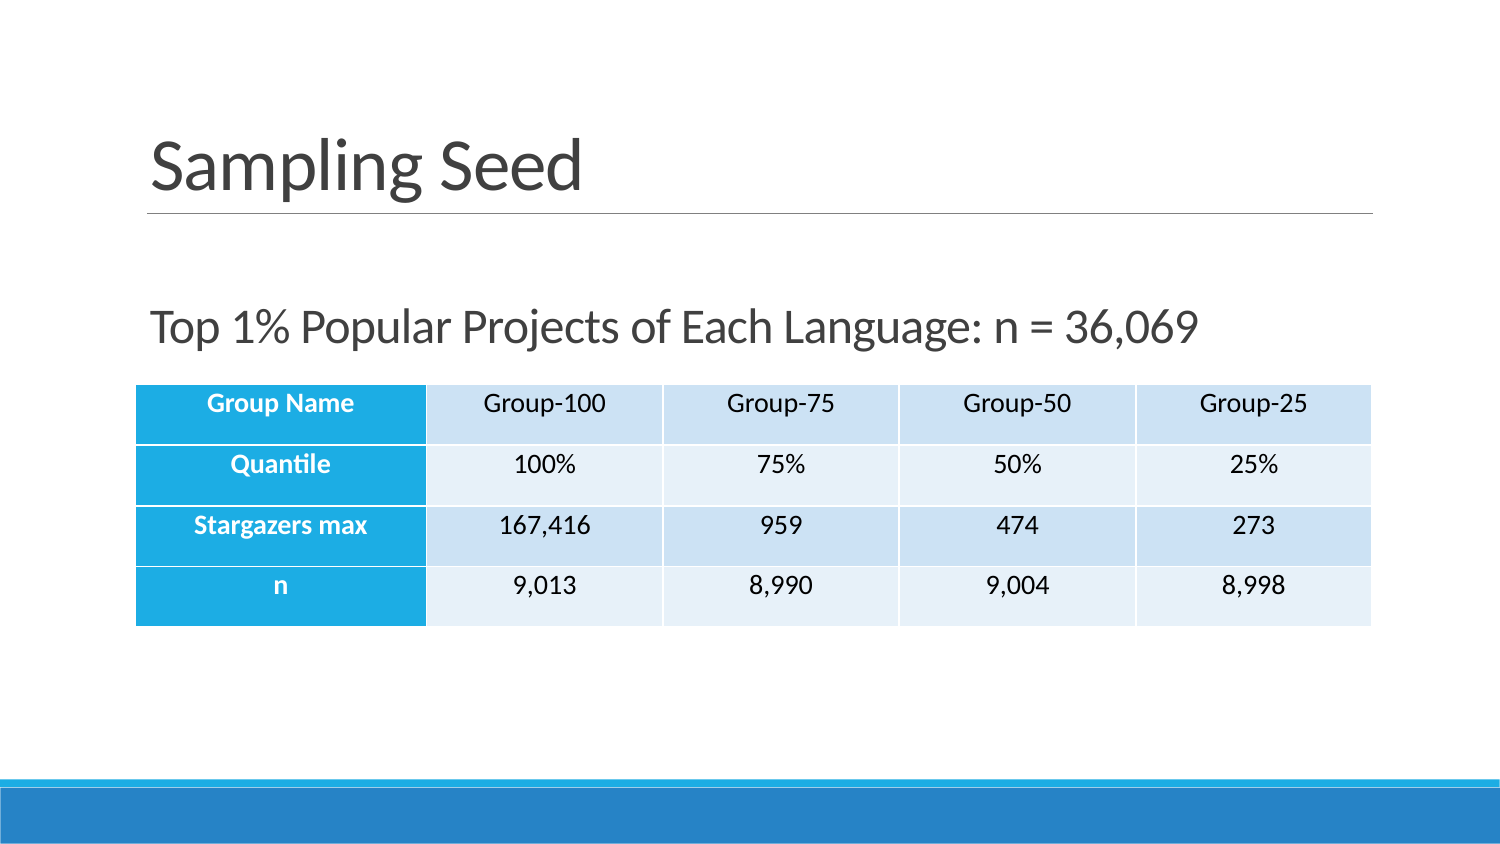

# Sampling Seed
Top 1% Popular Projects of Each Language: n = 36,069
| Group Name | Group-100 | Group-75 | Group-50 | Group-25 |
| --- | --- | --- | --- | --- |
| Quantile | 100% | 75% | 50% | 25% |
| Stargazers max | 167,416 | 959 | 474 | 273 |
| n | 9,013 | 8,990 | 9,004 | 8,998 |